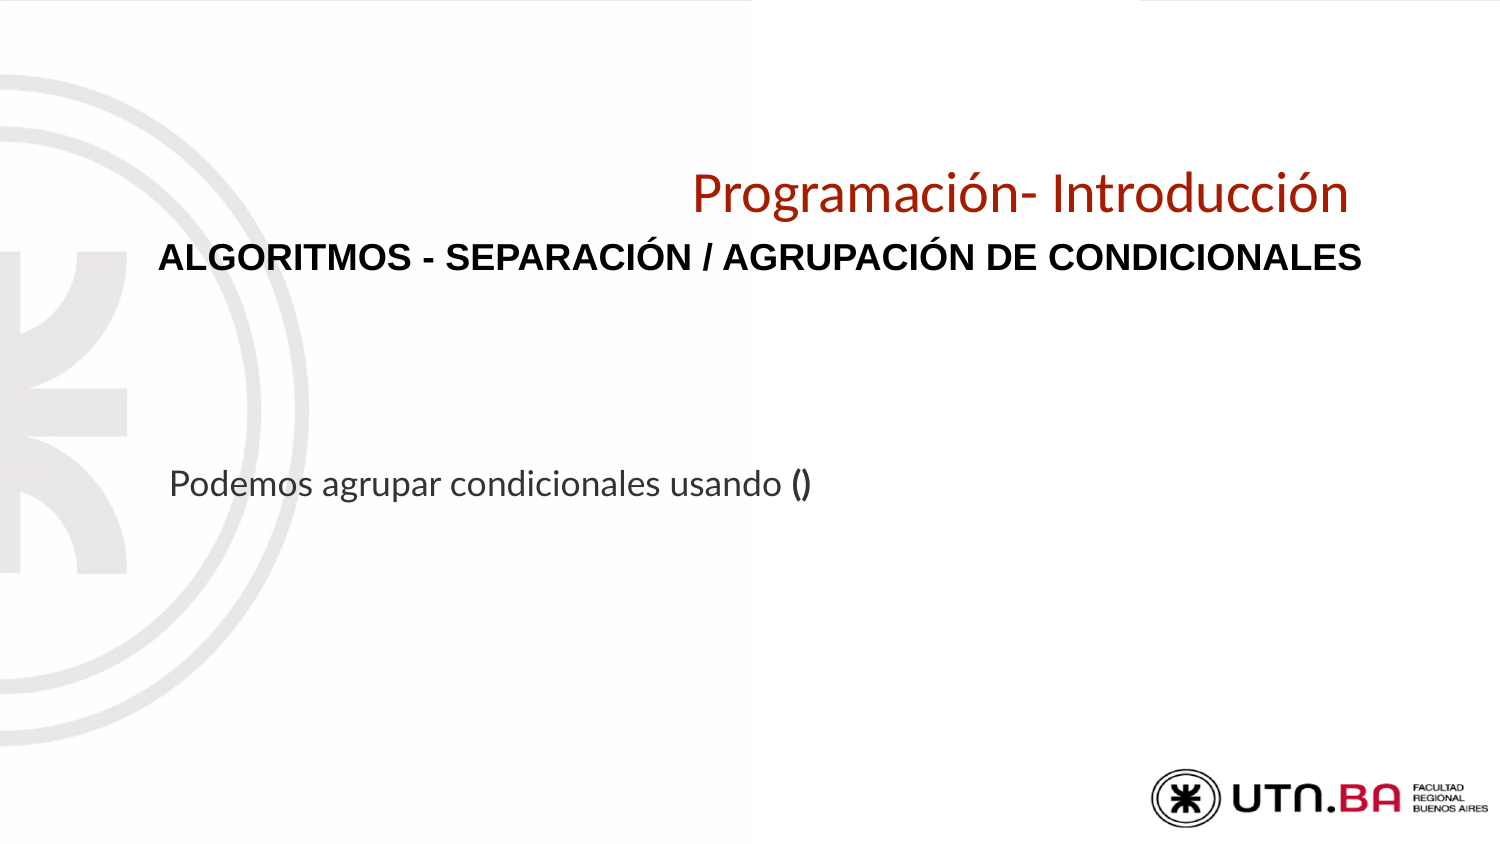

# Programación- Introducción
ALGORITMOS - SEPARACIÓN / AGRUPACIÓN DE CONDICIONALES

Podemos agrupar condicionales usando ()